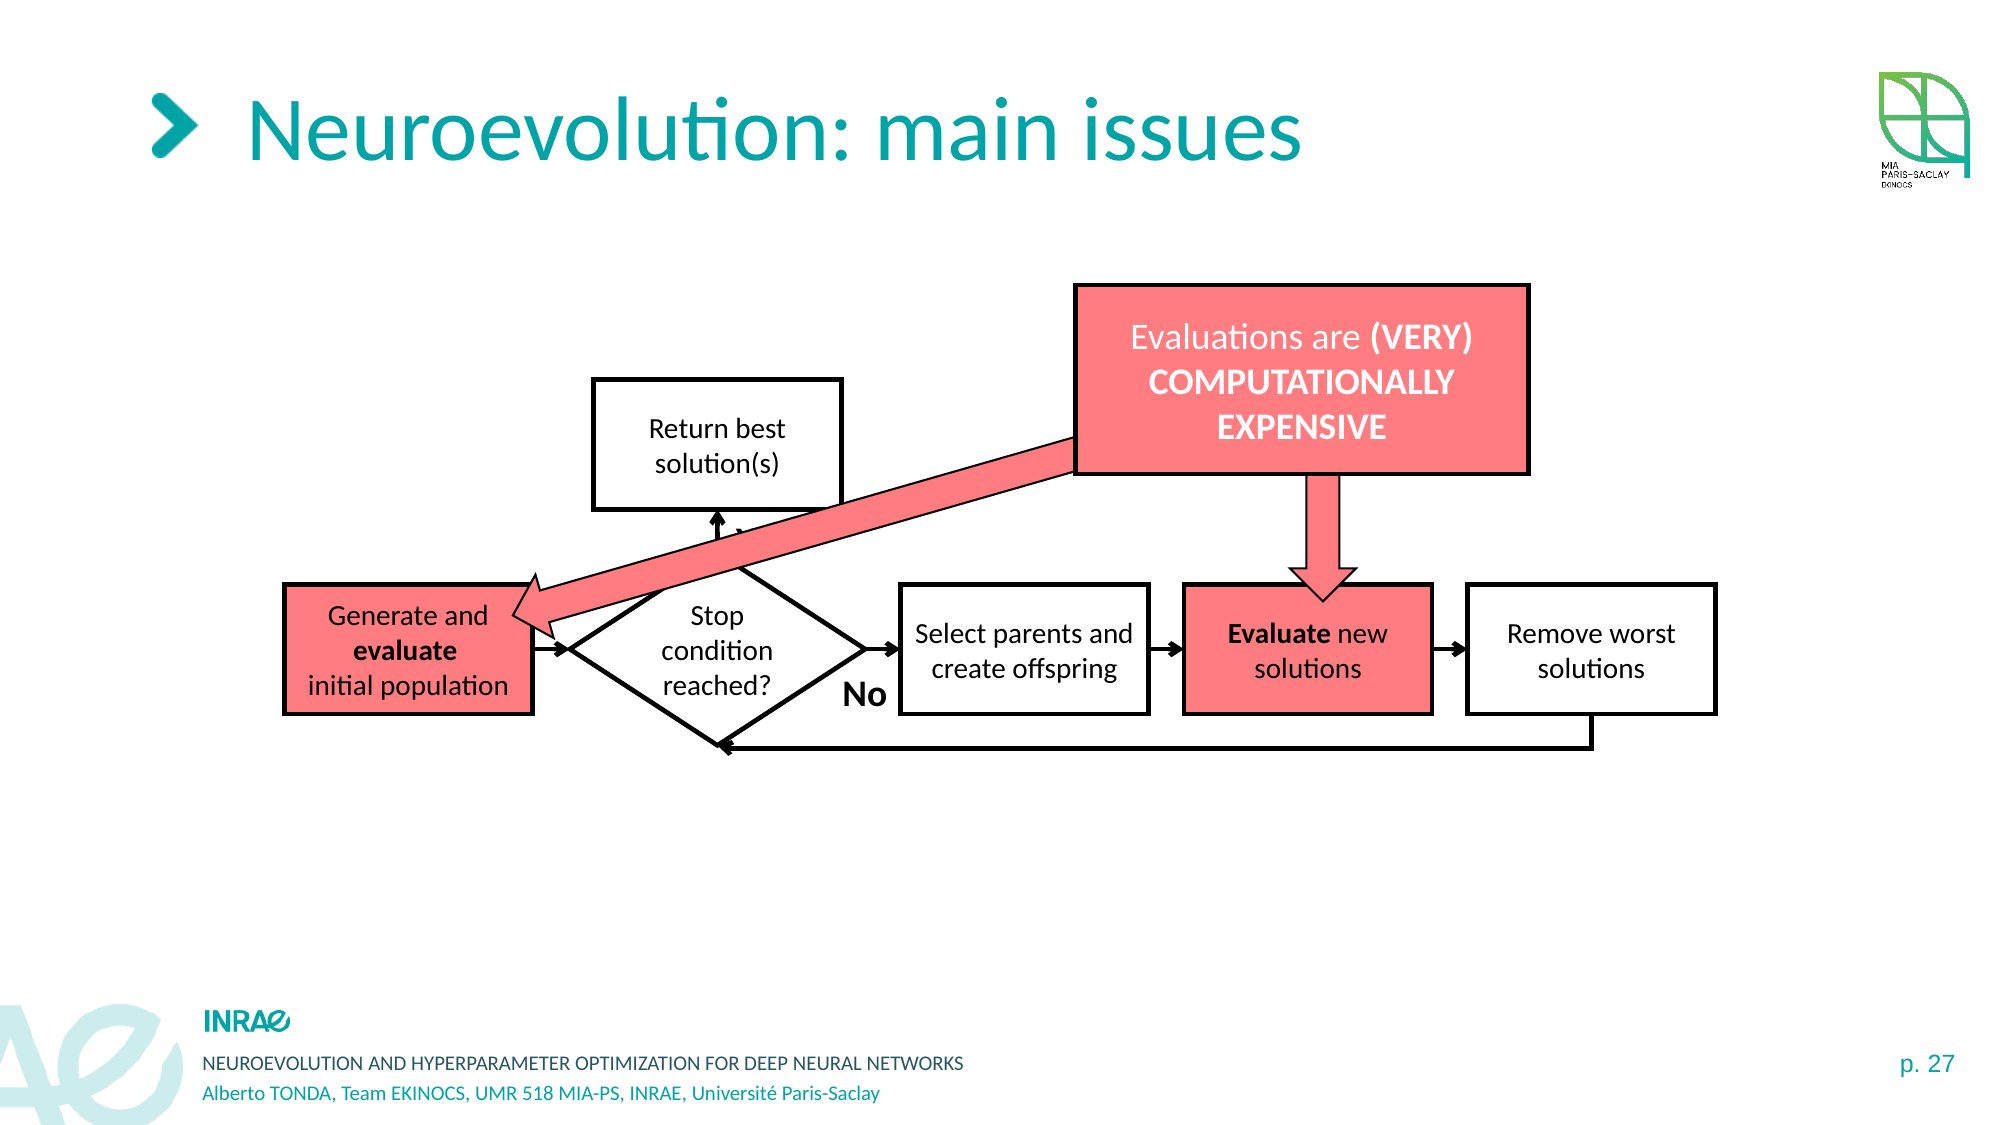

# Neuroevolution: main issues

Evaluations are (VERY) COMPUTATIONALLY EXPENSIVE
Return best solution(s)
Yes
Stop condition reached?
Generate and evaluate
initial population
Select parents and create offspring
Evaluate new solutions
Remove worst solutions
No